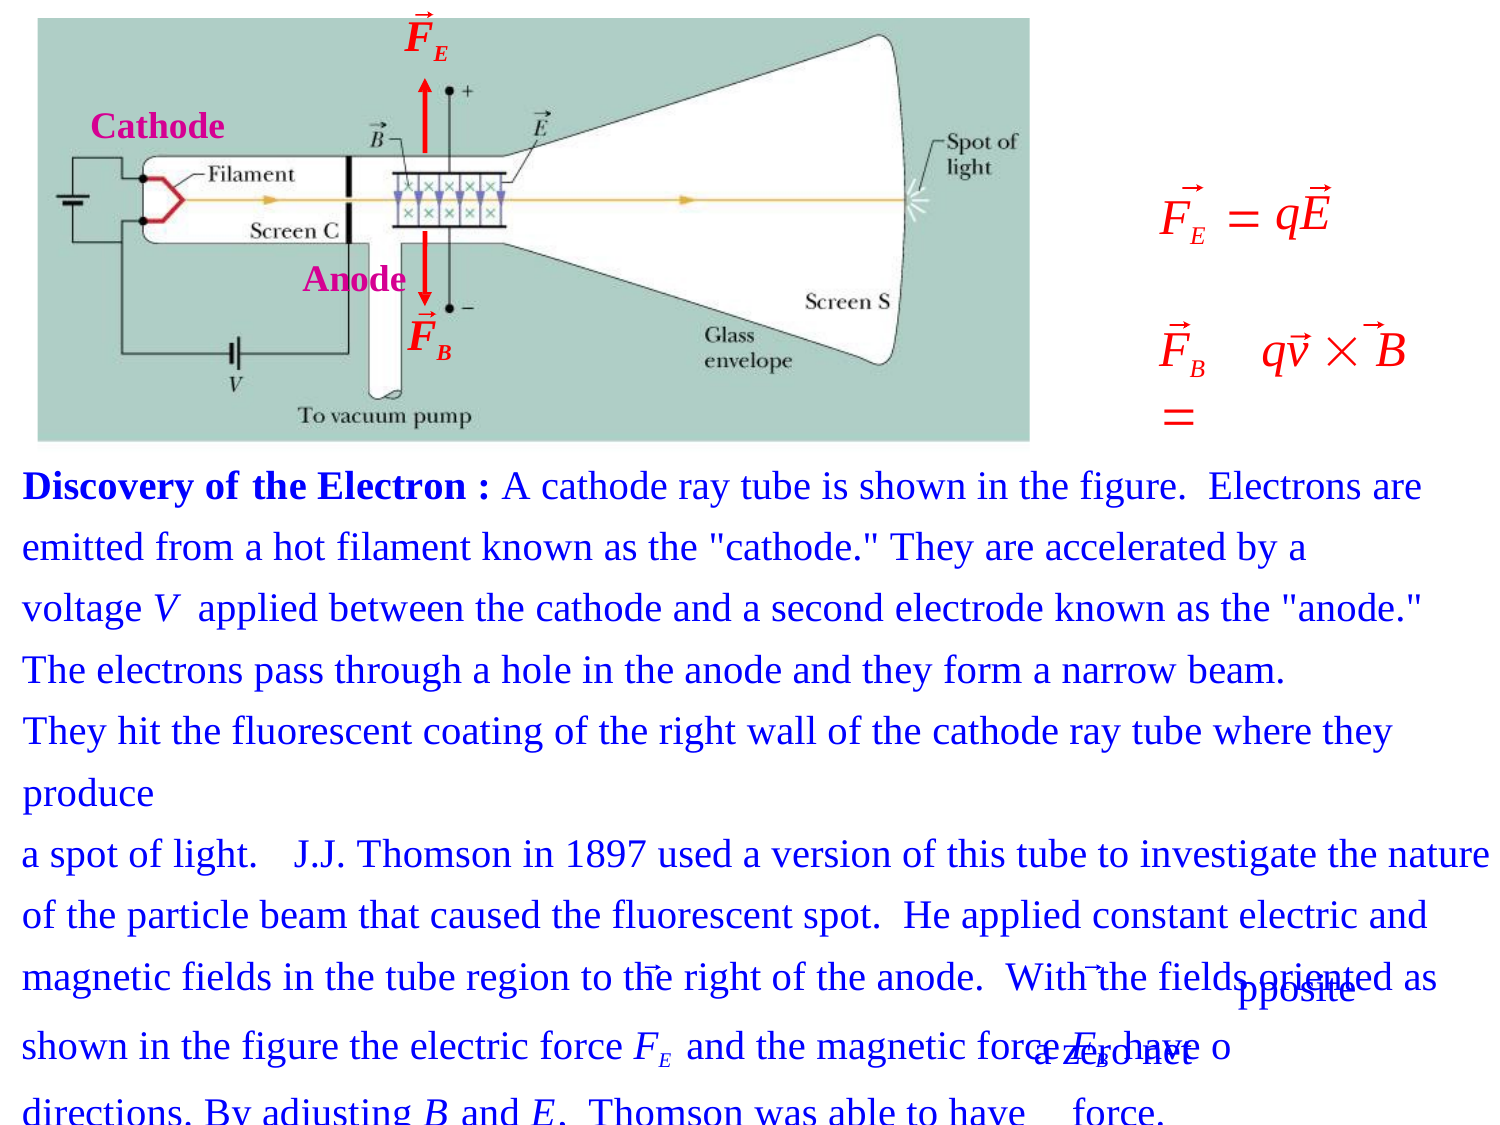

FE

Cathode

FE  =
Anode

qE

FB
FB  =
qv × B
Discovery of the Electron : A cathode ray tube is shown in the figure.  Electrons are emitted from a hot filament known as the "cathode." They are accelerated by a  voltage V  applied between the cathode and a second electrode known as the "anode."
The electrons pass through a hole in the anode and they form a narrow beam.	They hit the fluorescent coating of the right wall of the cathode ray tube where they produce
a spot of light.	J.J. Thomson in 1897 used a version of this tube to investigate the nature of the particle beam that caused the fluorescent spot.  He applied constant electric and magnetic fields in the tube region to the right of the anode.  With the fields oriented as
shown in the figure the electric force FE   and the magnetic force FB   have o directions. By adjusting B and E,  Thomson was able to have	force.

pposite
a zero net